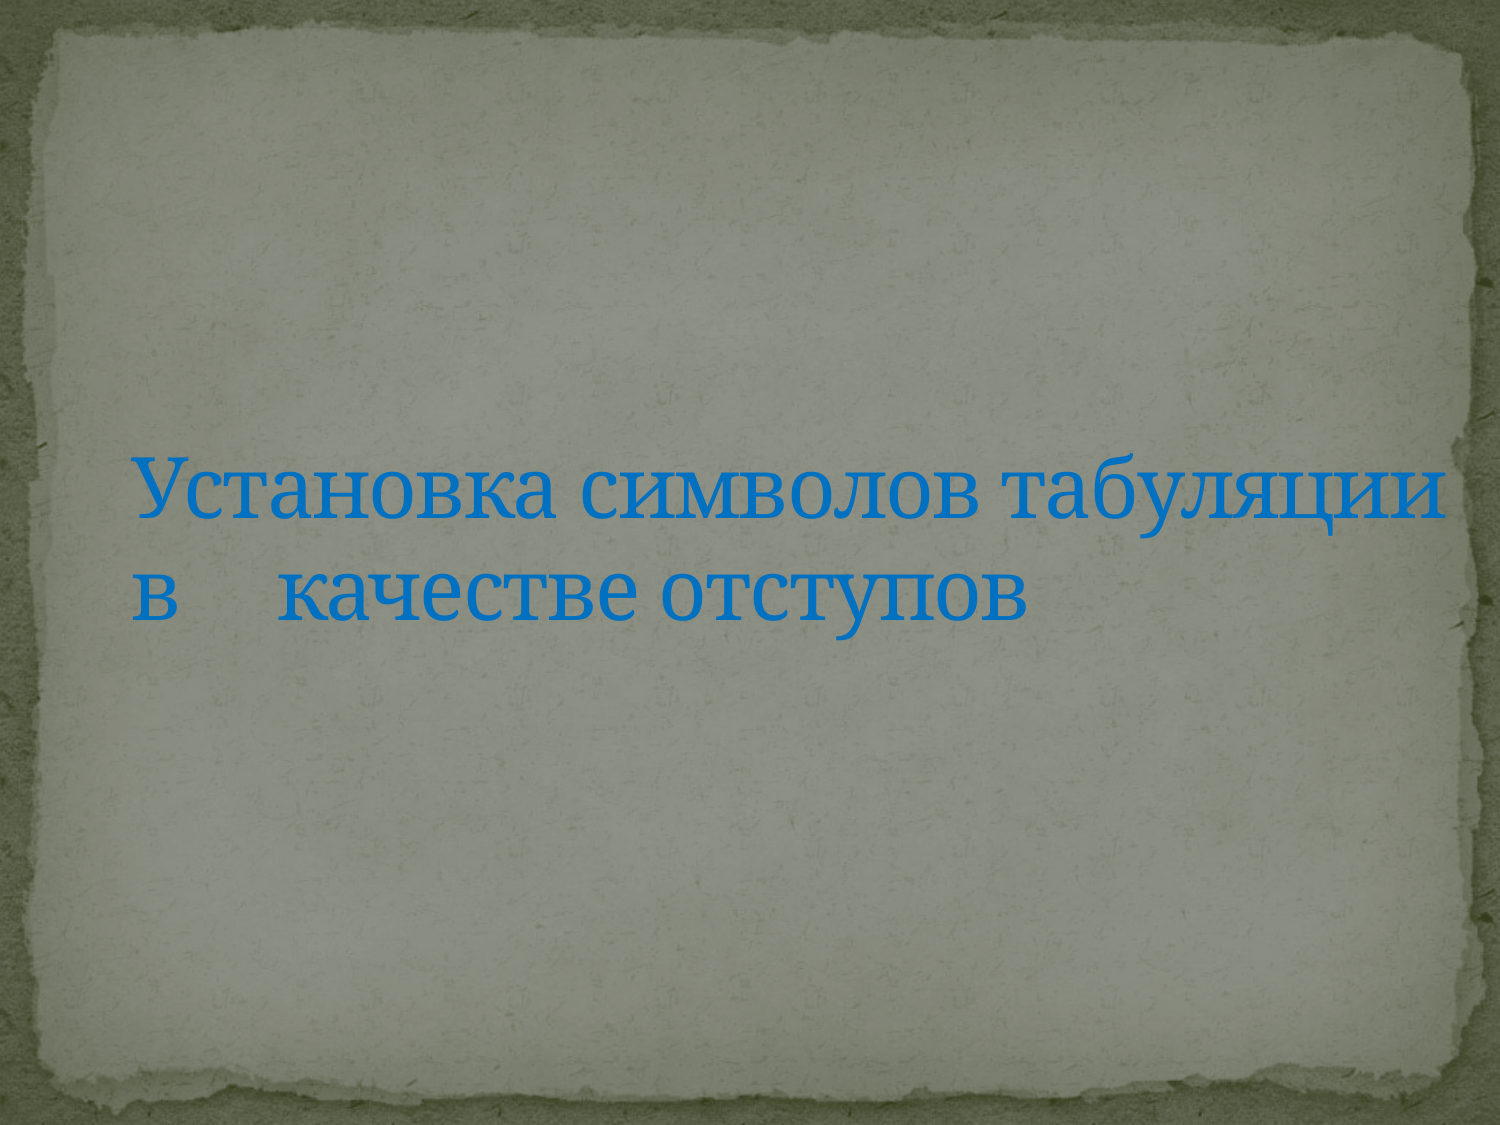

# Установка символов табуляции в 		качестве отступов